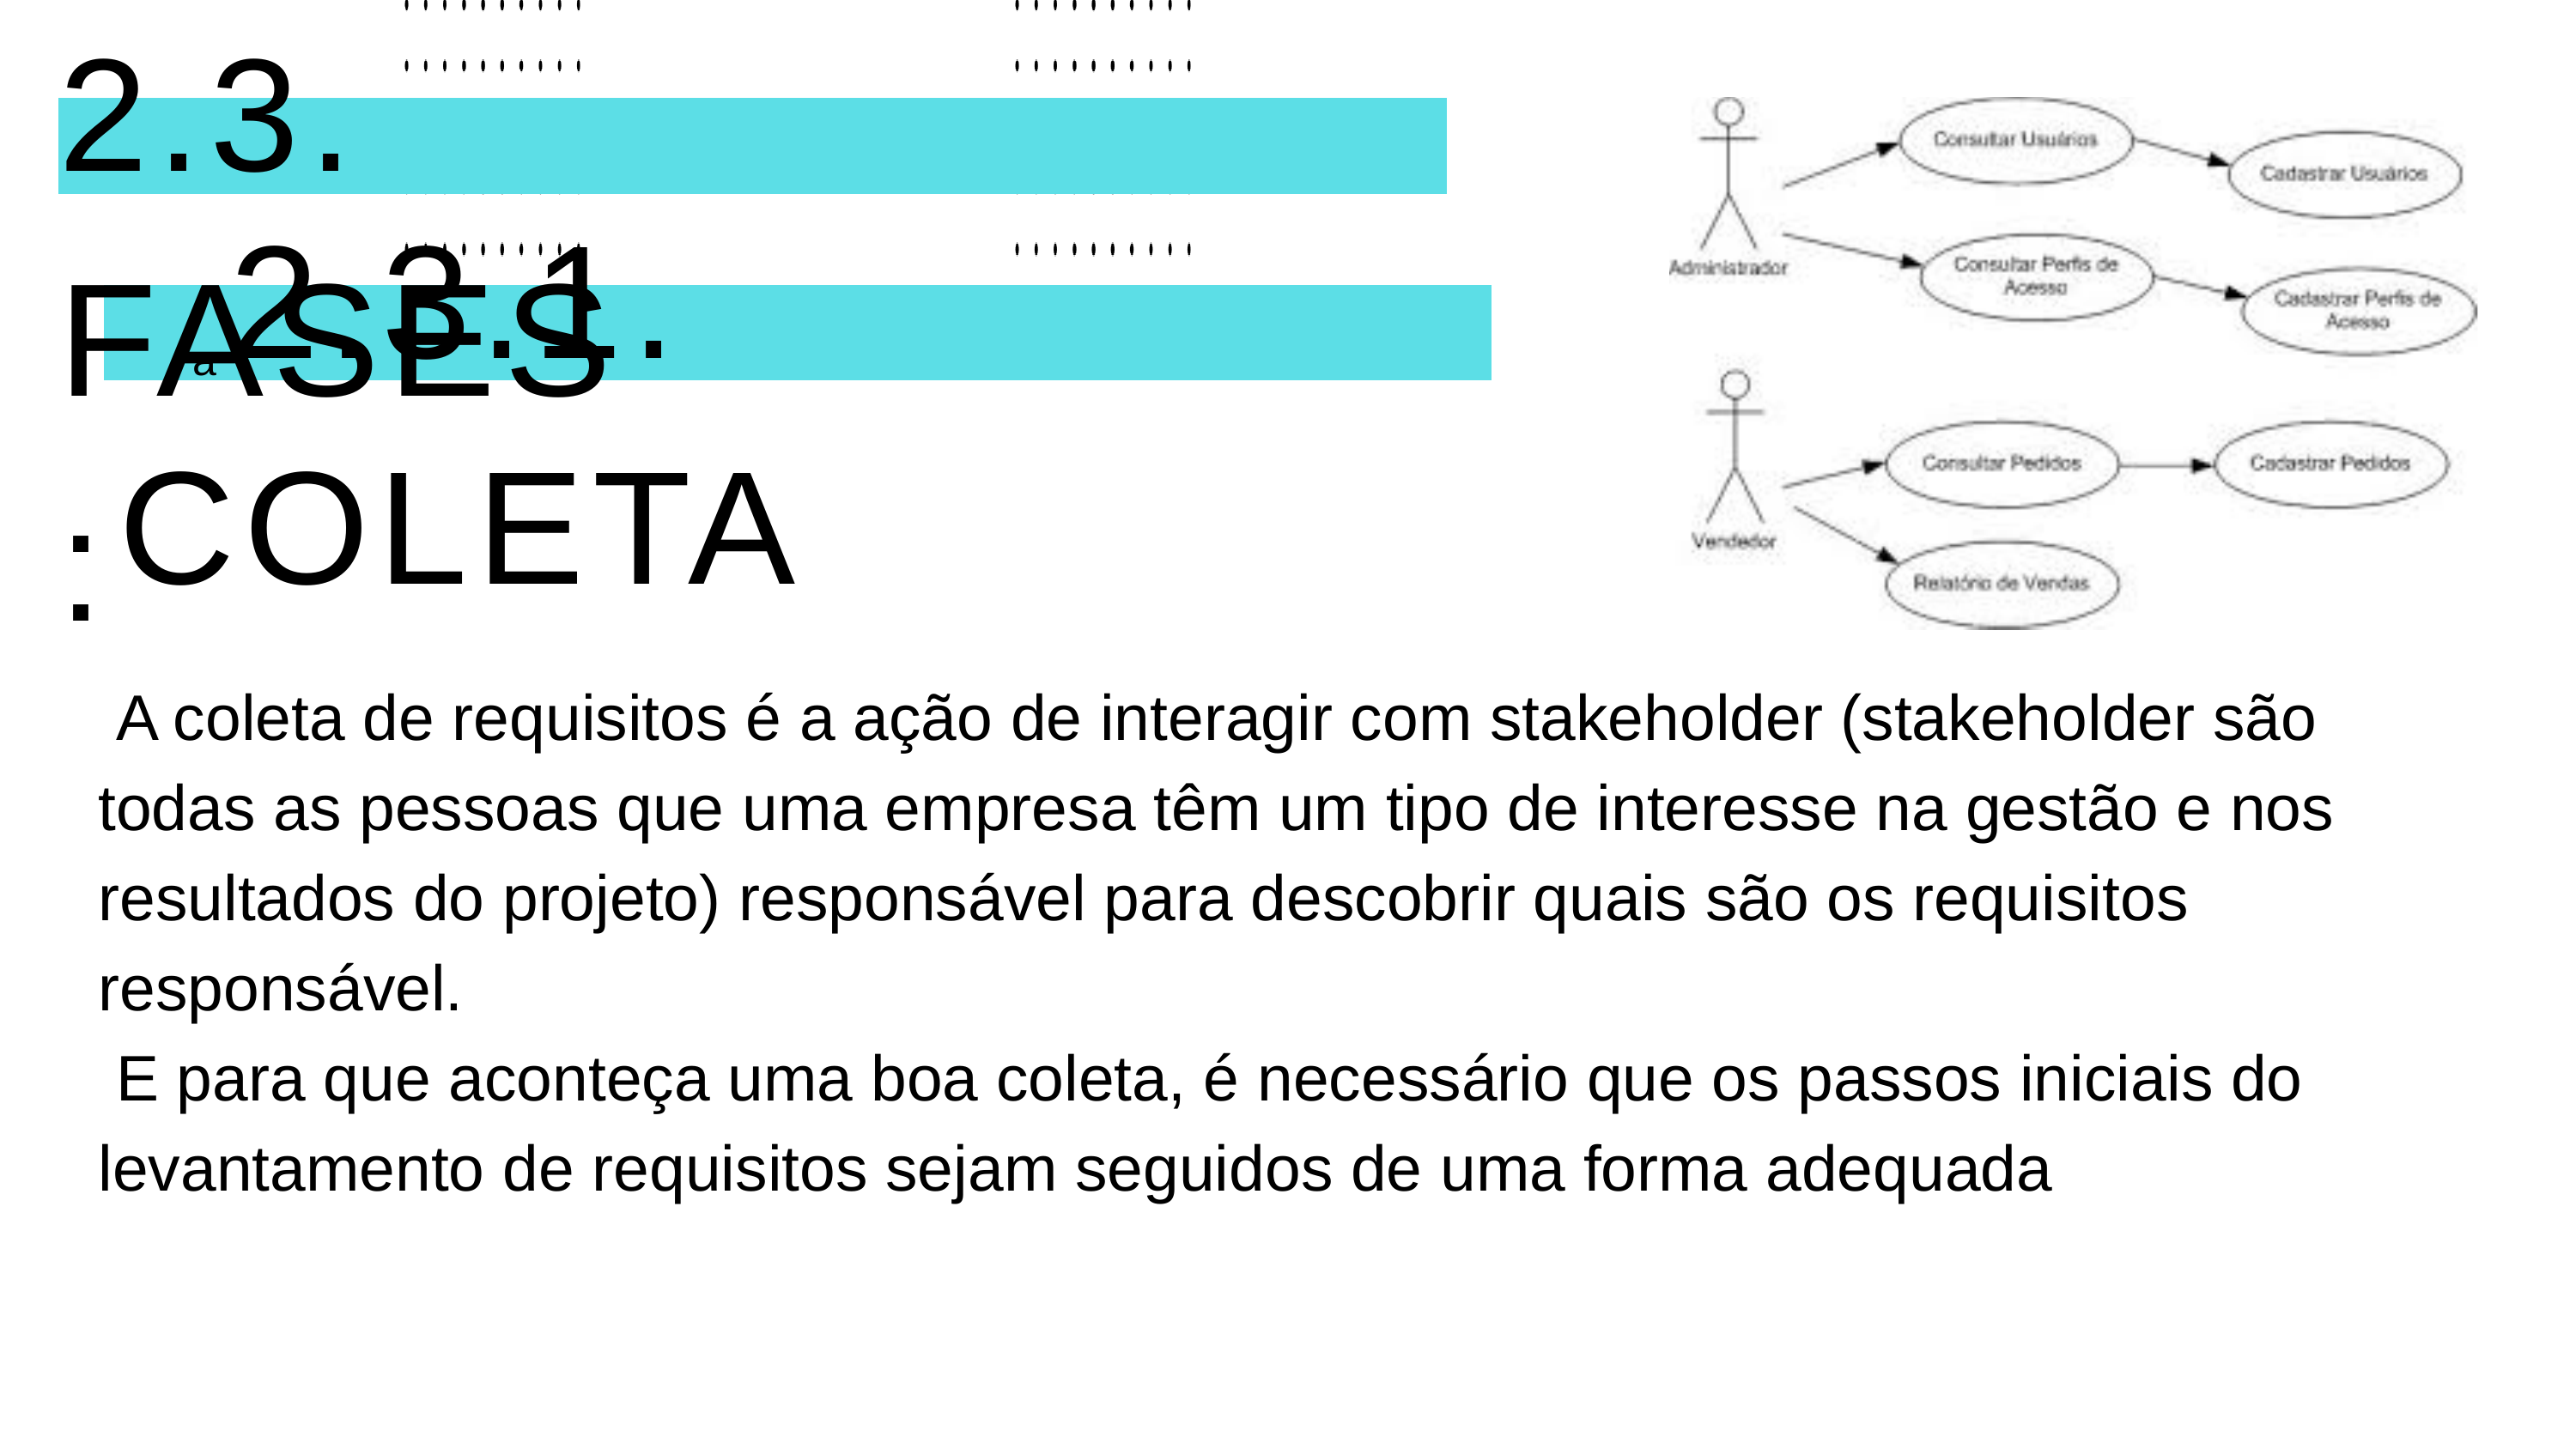

2.3. FASES :

2.3.1. COLETA

a
 A coleta de requisitos é a ação de interagir com stakeholder (stakeholder são todas as pessoas que uma empresa têm um tipo de interesse na gestão e nos resultados do projeto) responsável para descobrir quais são os requisitos responsável.
 E para que aconteça uma boa coleta, é necessário que os passos iniciais do levantamento de requisitos sejam seguidos de uma forma adequada